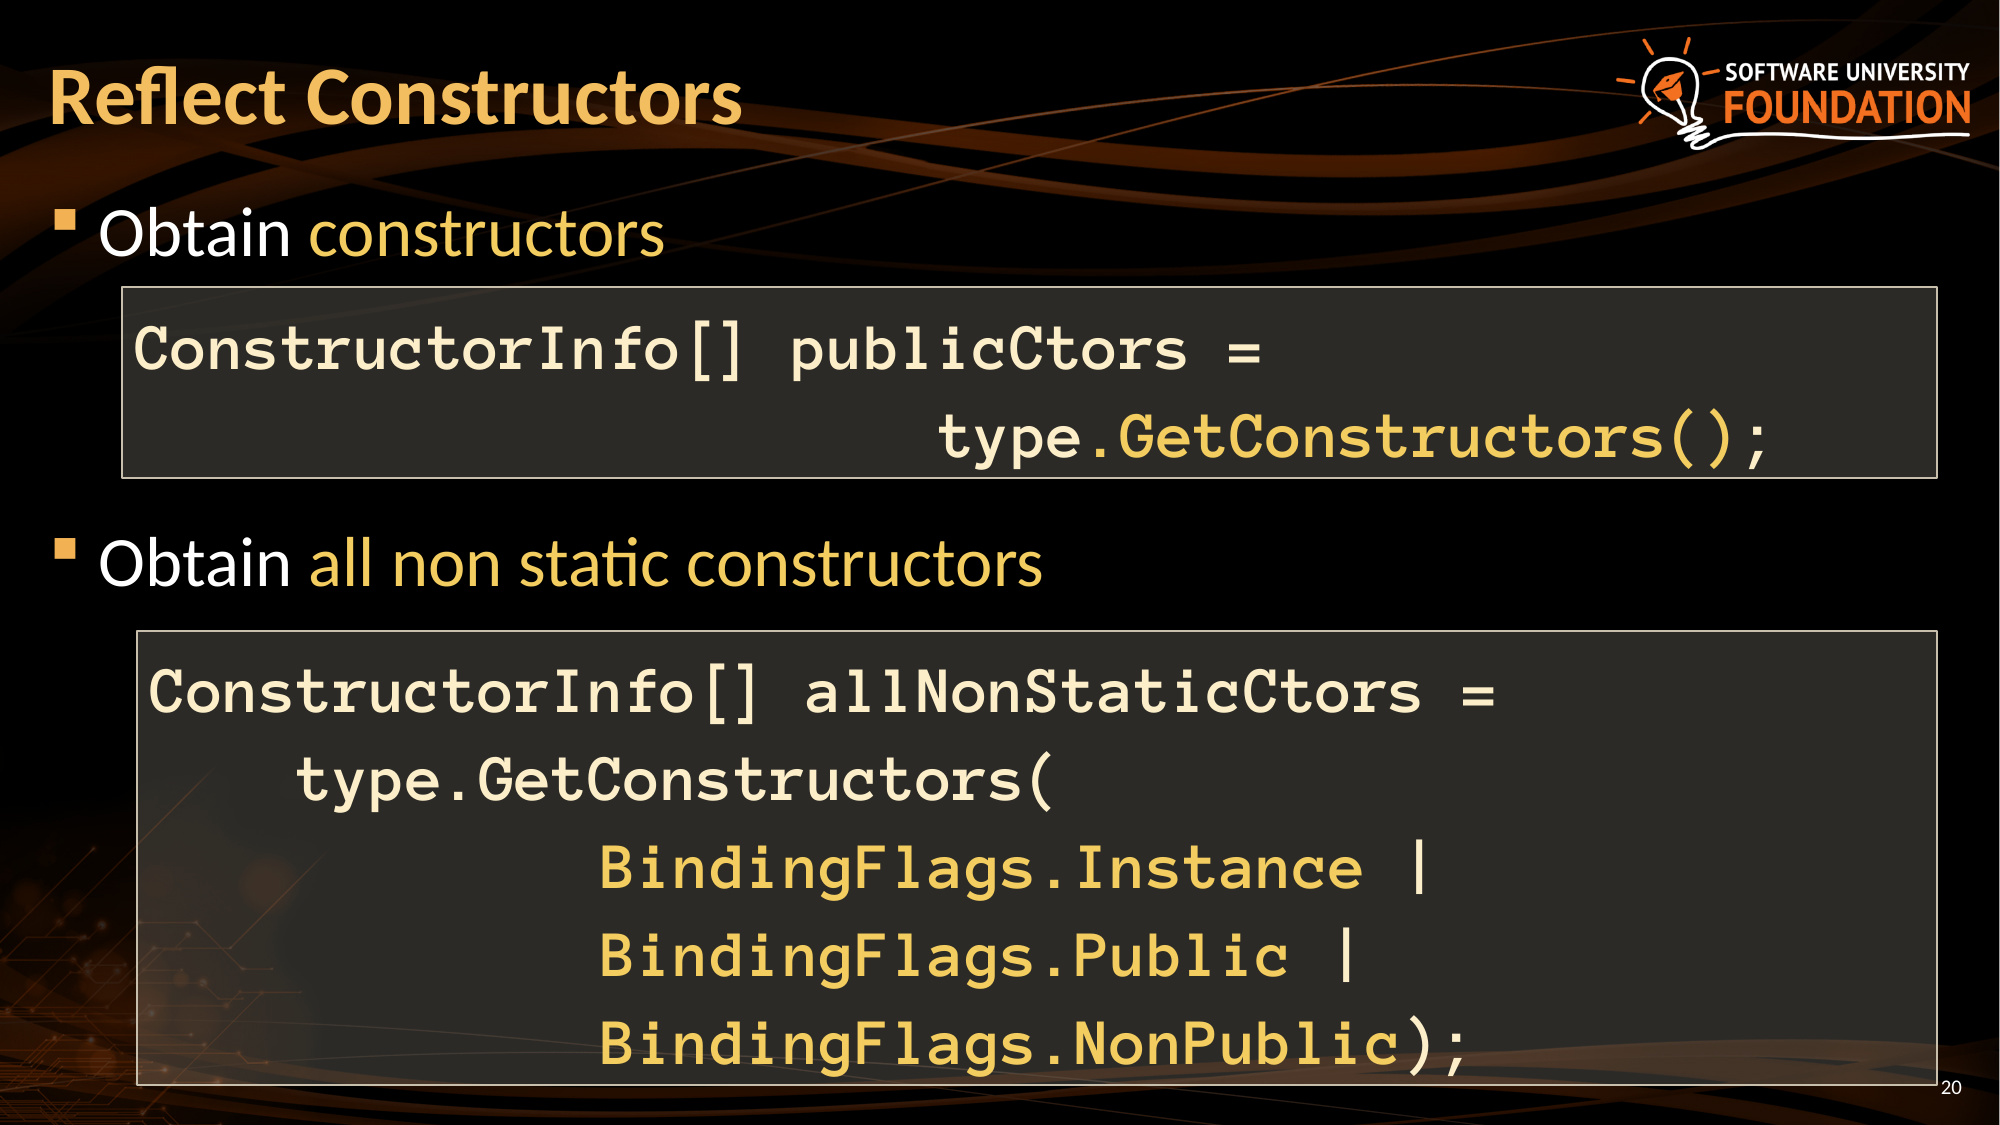

# Reflect Constructors
Obtain constructors

Obtain all non static constructors

ConstructorInfo[] publicCtors =
                      type.GetConstructors();
ConstructorInfo[] allNonStaticCtors =
    type.GetConstructors(
			BindingFlags.Instance |
			BindingFlags.Public |
			BindingFlags.NonPublic);
20